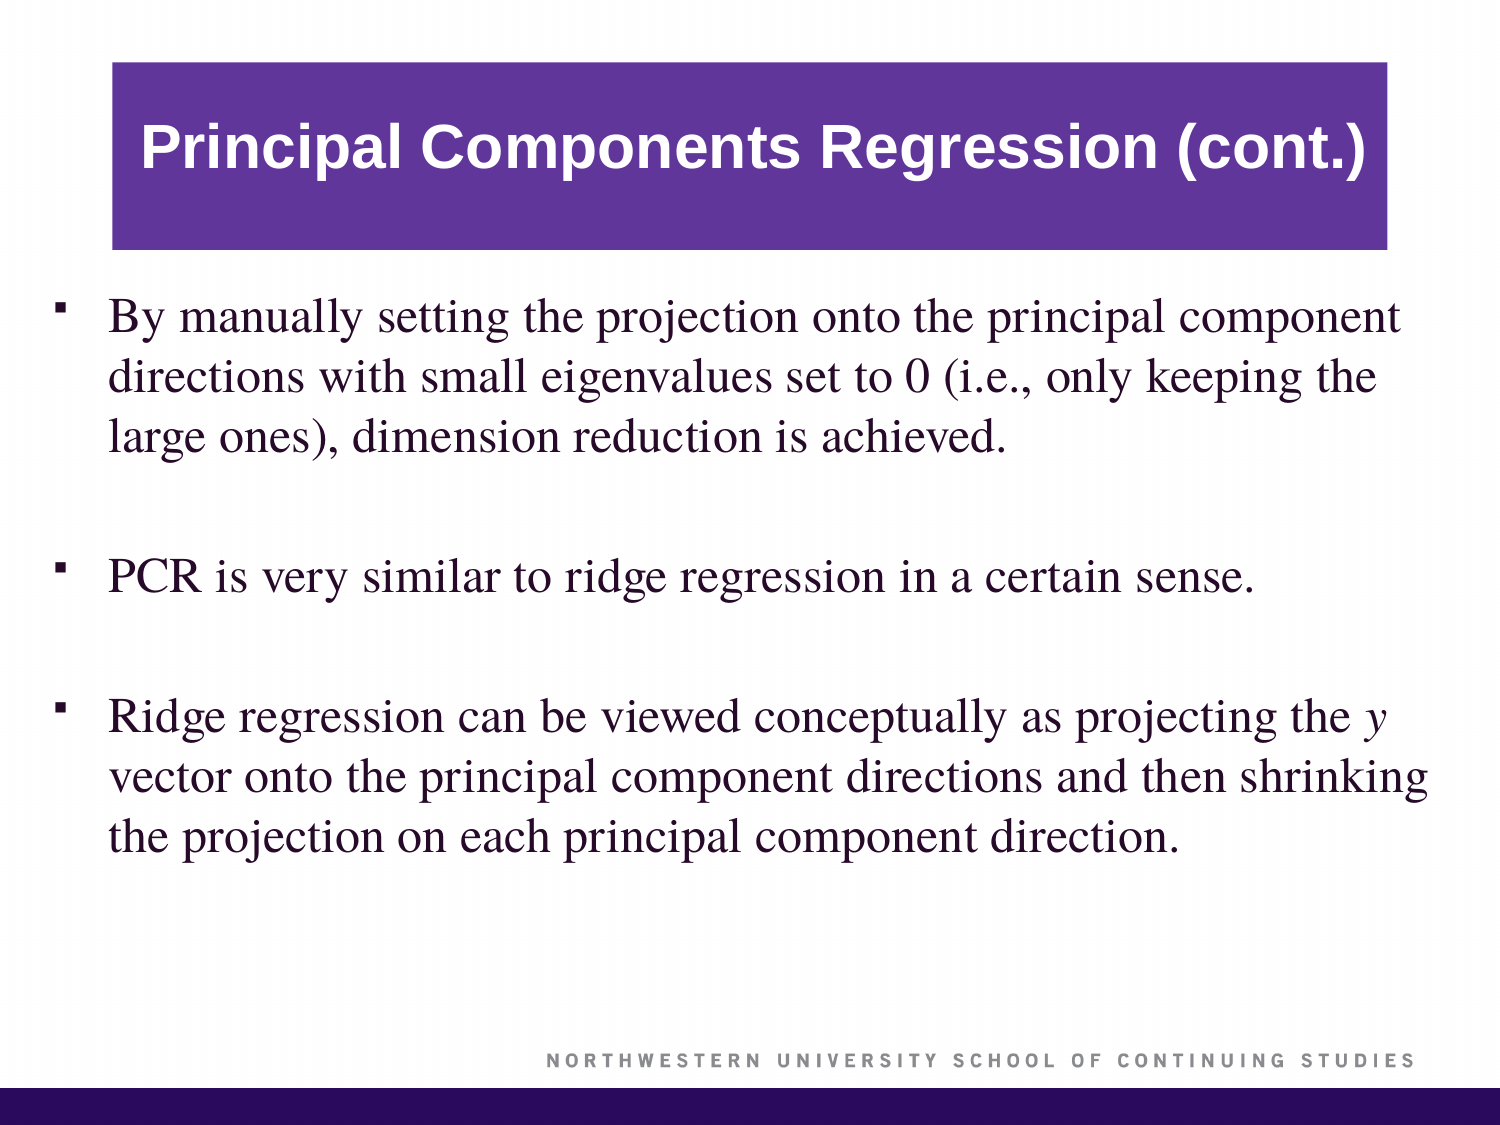

# Principal Components Regression (cont.)
By manually setting the projection onto the principal component directions with small eigenvalues set to 0 (i.e., only keeping the large ones), dimension reduction is achieved.

PCR is very similar to ridge regression in a certain sense.

Ridge regression can be viewed conceptually as projecting the y vector onto the principal component directions and then shrinking the projection on each principal component direction.